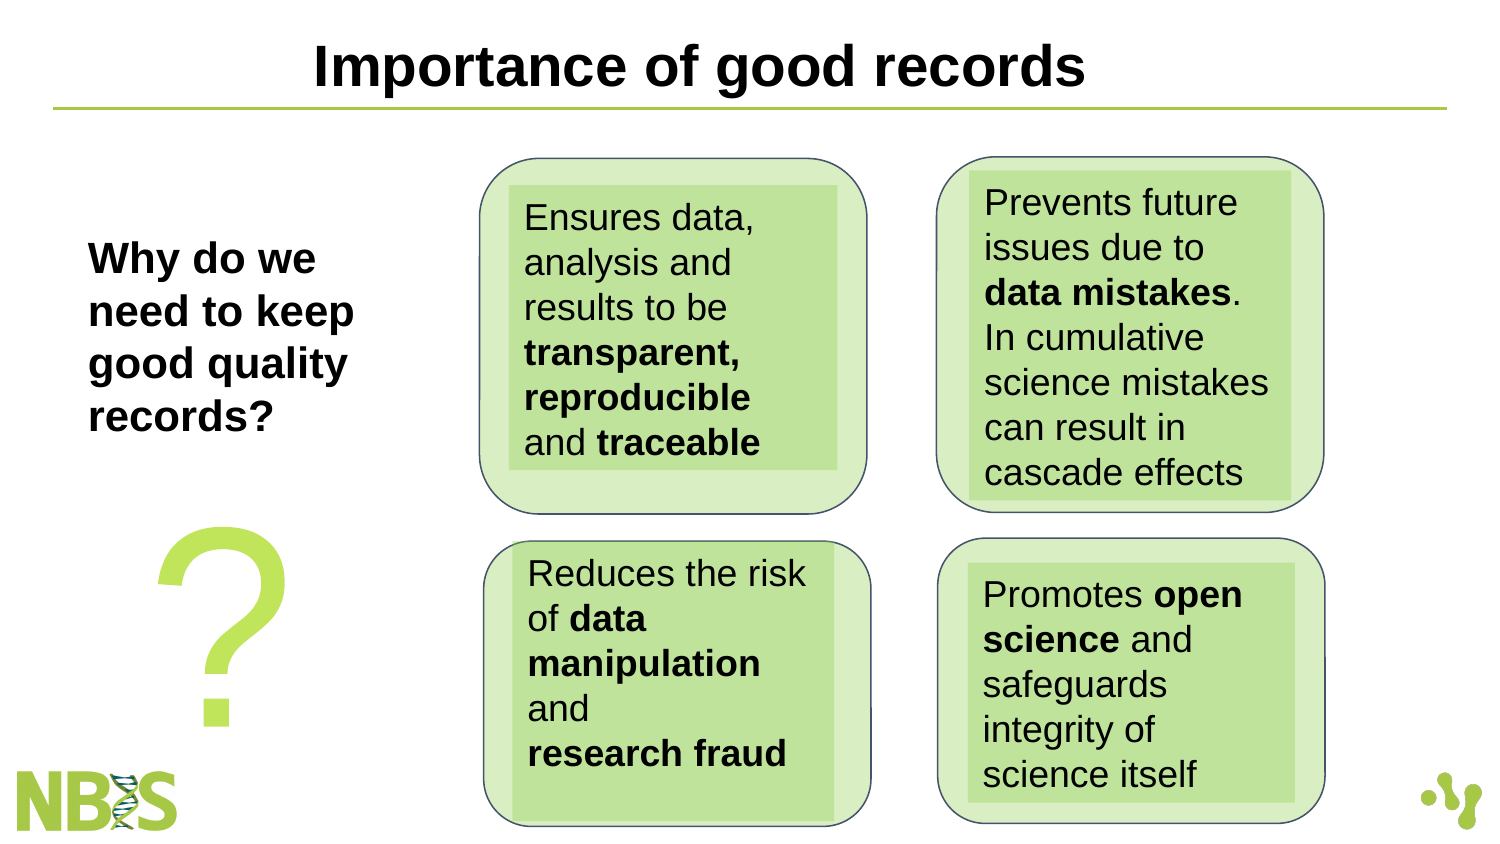

Importance of good records

Prevents future issues due to data mistakes. In cumulative science mistakes can result in cascade effects

Ensures data, analysis and results to be transparent, reproducible and traceable
Why do we need to keep good quality records?
?

Promotes open science and safeguards integrity of science itself

Reduces the risk of data manipulation and
research fraud